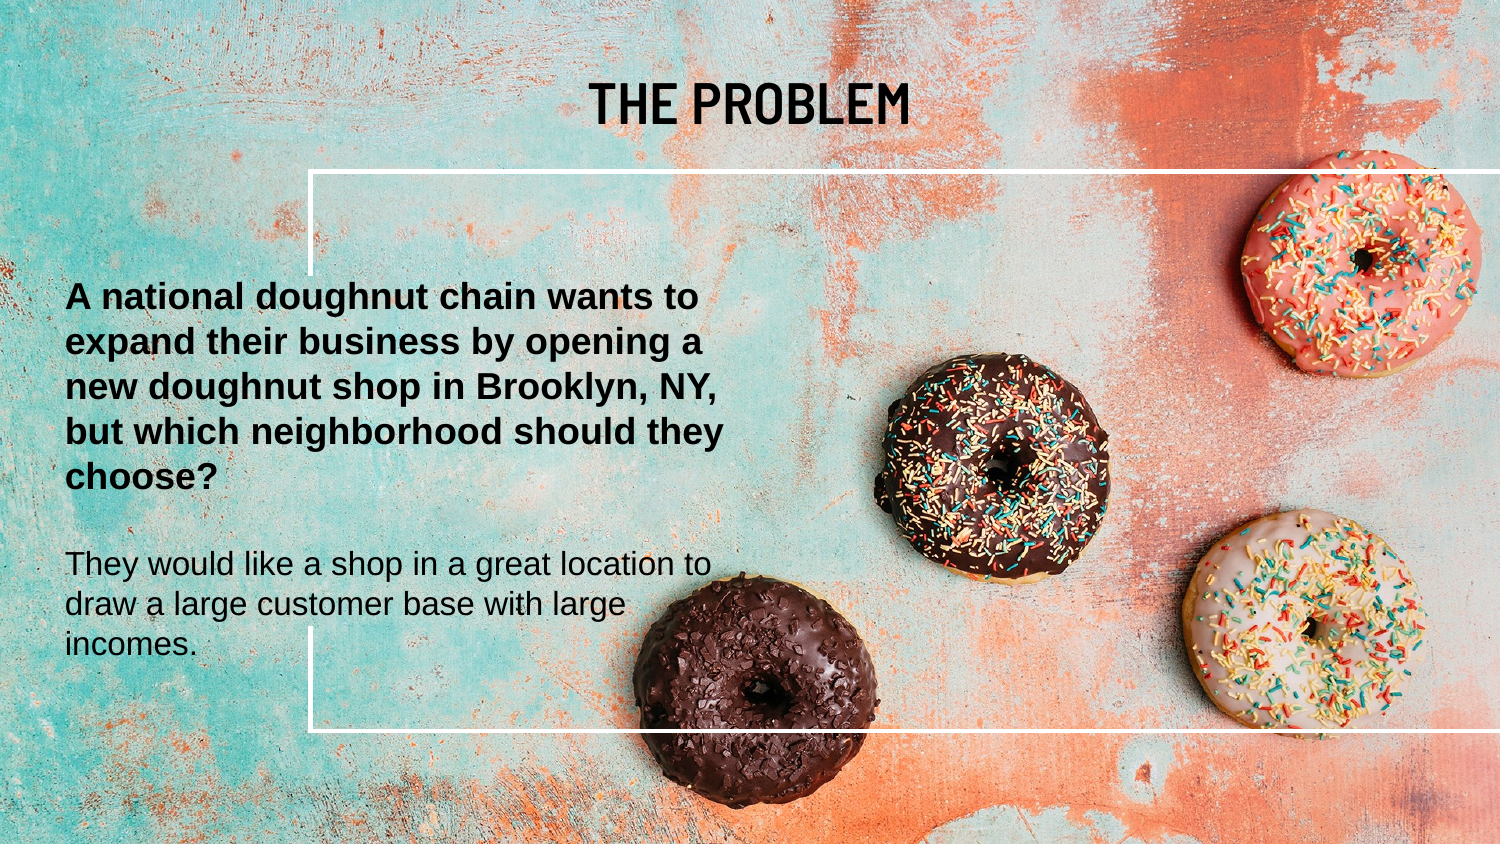

THE PROBLEM
A national doughnut chain wants to expand their business by opening a new doughnut shop in Brooklyn, NY, but which neighborhood should they choose?

They would like a shop in a great location to draw a large customer base with large incomes.